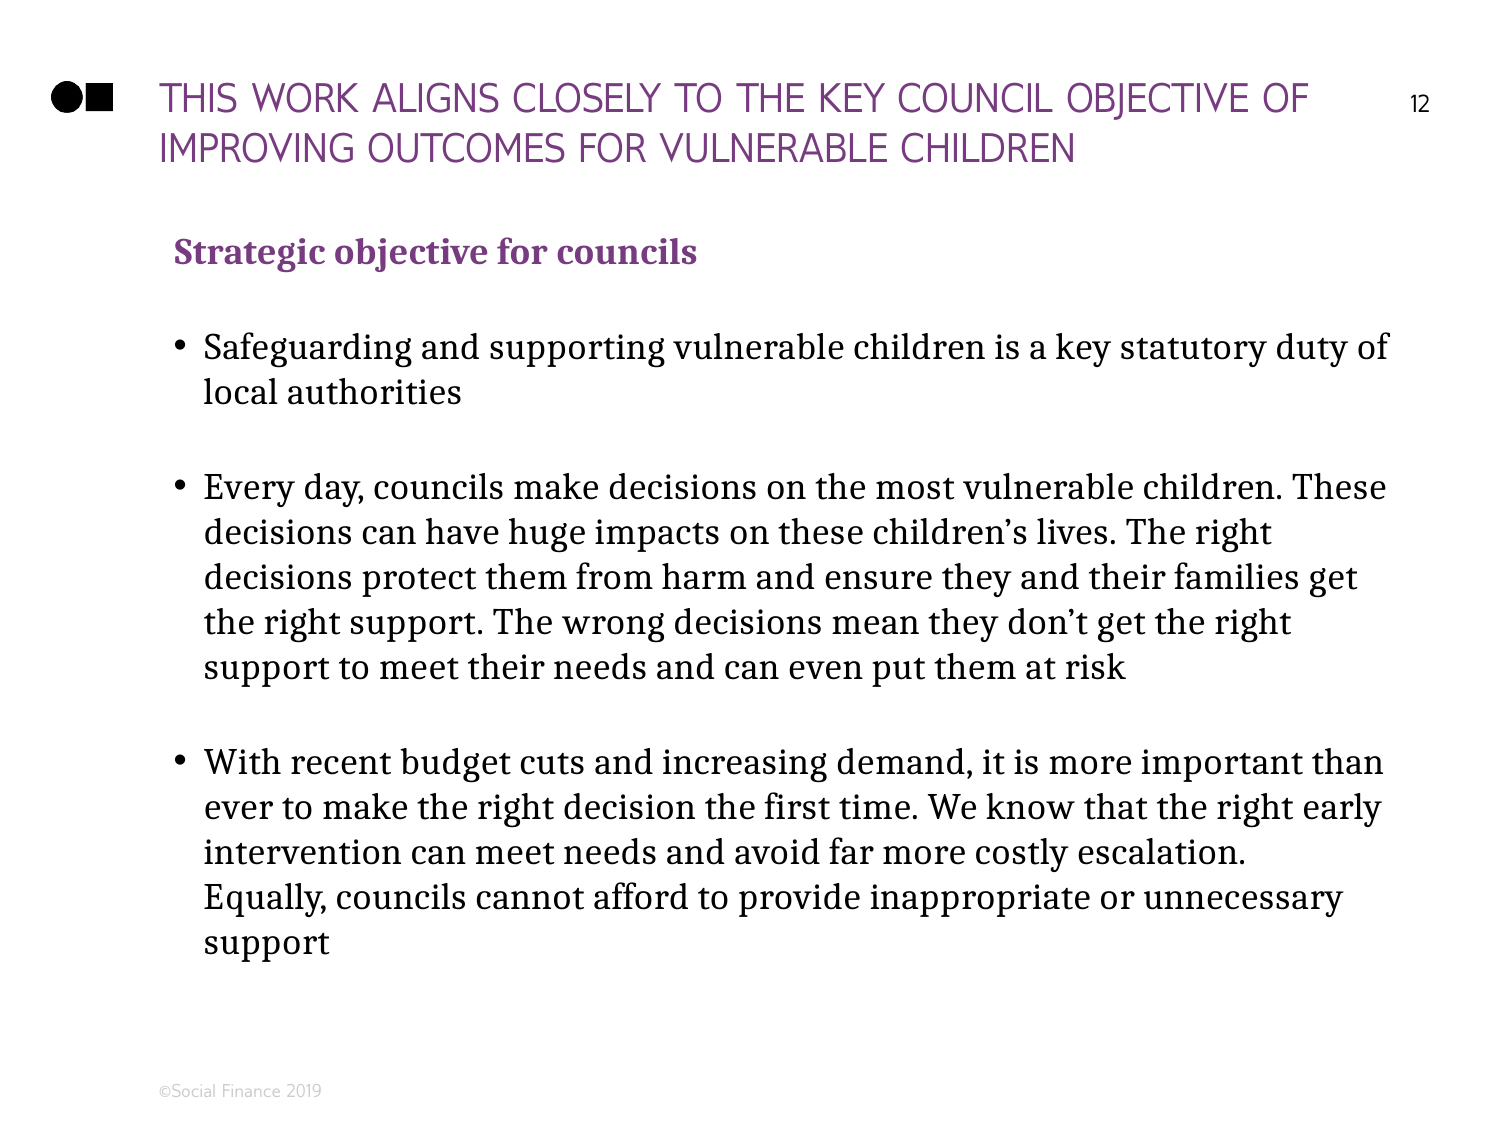

# This work aligns closely to the key council objective of improving outcomes for vulnerable children
12
Strategic objective for councils
Safeguarding and supporting vulnerable children is a key statutory duty of local authorities
Every day, councils make decisions on the most vulnerable children. These decisions can have huge impacts on these children’s lives. The right decisions protect them from harm and ensure they and their families get the right support. The wrong decisions mean they don’t get the right support to meet their needs and can even put them at risk
With recent budget cuts and increasing demand, it is more important than ever to make the right decision the first time. We know that the right early intervention can meet needs and avoid far more costly escalation. Equally, councils cannot afford to provide inappropriate or unnecessary support